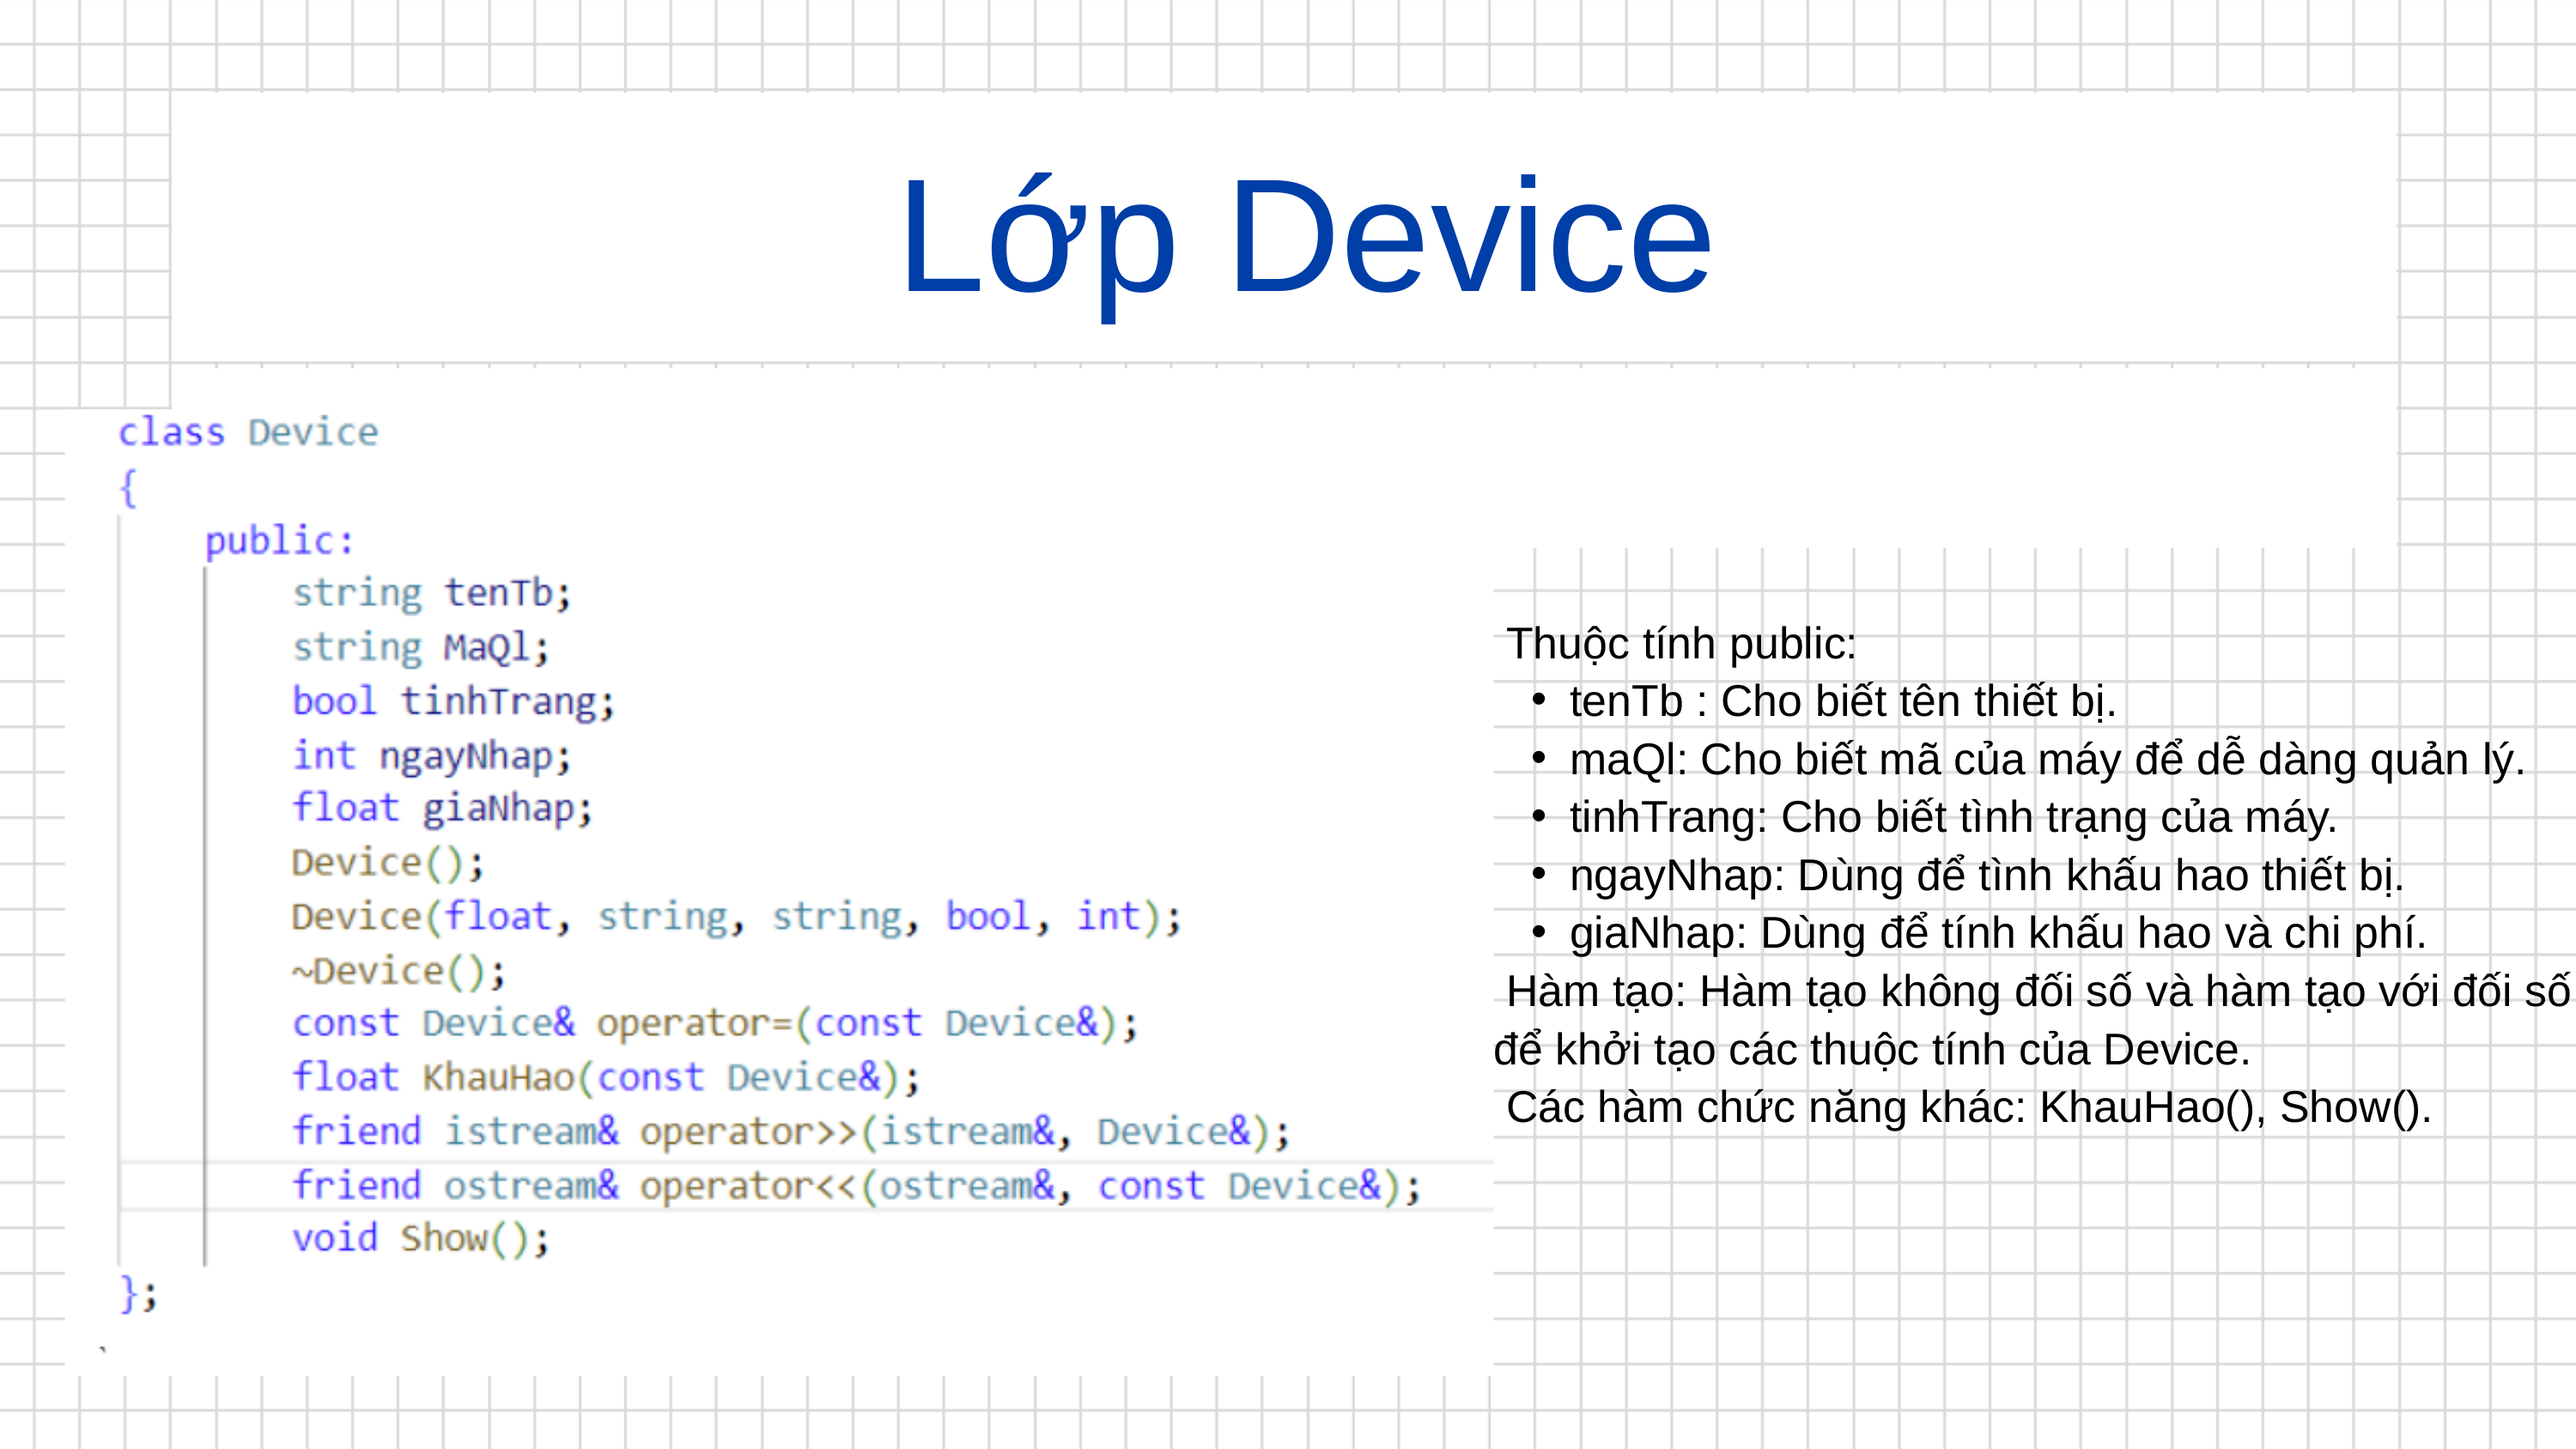

Lớp Device

 Thuộc tính public:
tenTb : Cho biết tên thiết bị.
maQl: Cho biết mã của máy để dễ dàng quản lý.
tinhTrang: Cho biết tình trạng của máy.
ngayNhap: Dùng để tình khấu hao thiết bị.
giaNhap: Dùng để tính khấu hao và chi phí.
 Hàm tạo: Hàm tạo không đối số và hàm tạo với đối số để khởi tạo các thuộc tính của Device.
 Các hàm chức năng khác: KhauHao(), Show().